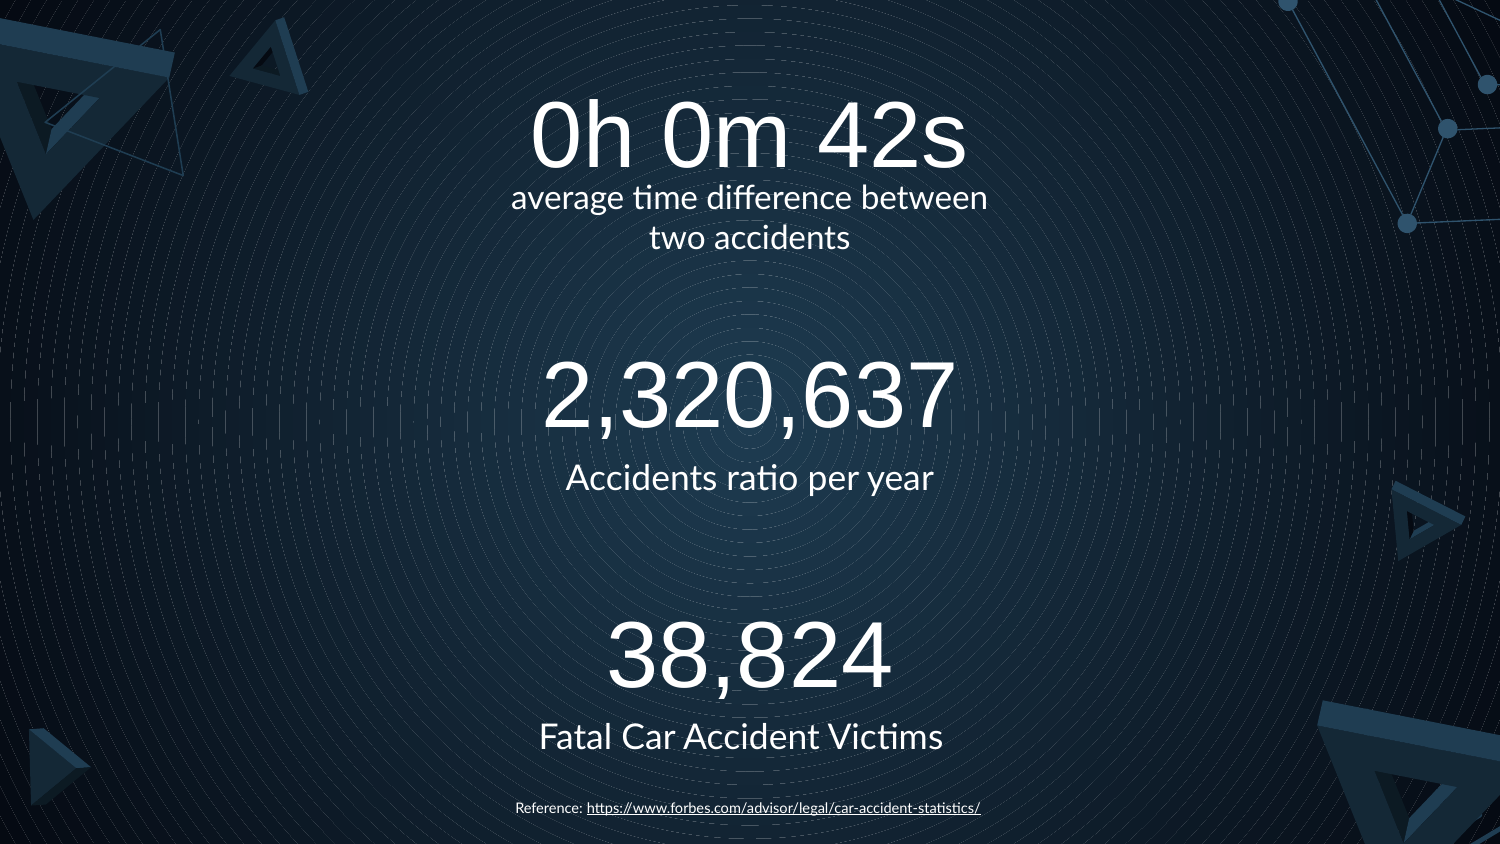

0h 0m 42s
# average time difference between two accidents
2,320,637
Accidents ratio per year
38,824
Fatal Car Accident Victims
Reference: https://www.forbes.com/advisor/legal/car-accident-statistics/